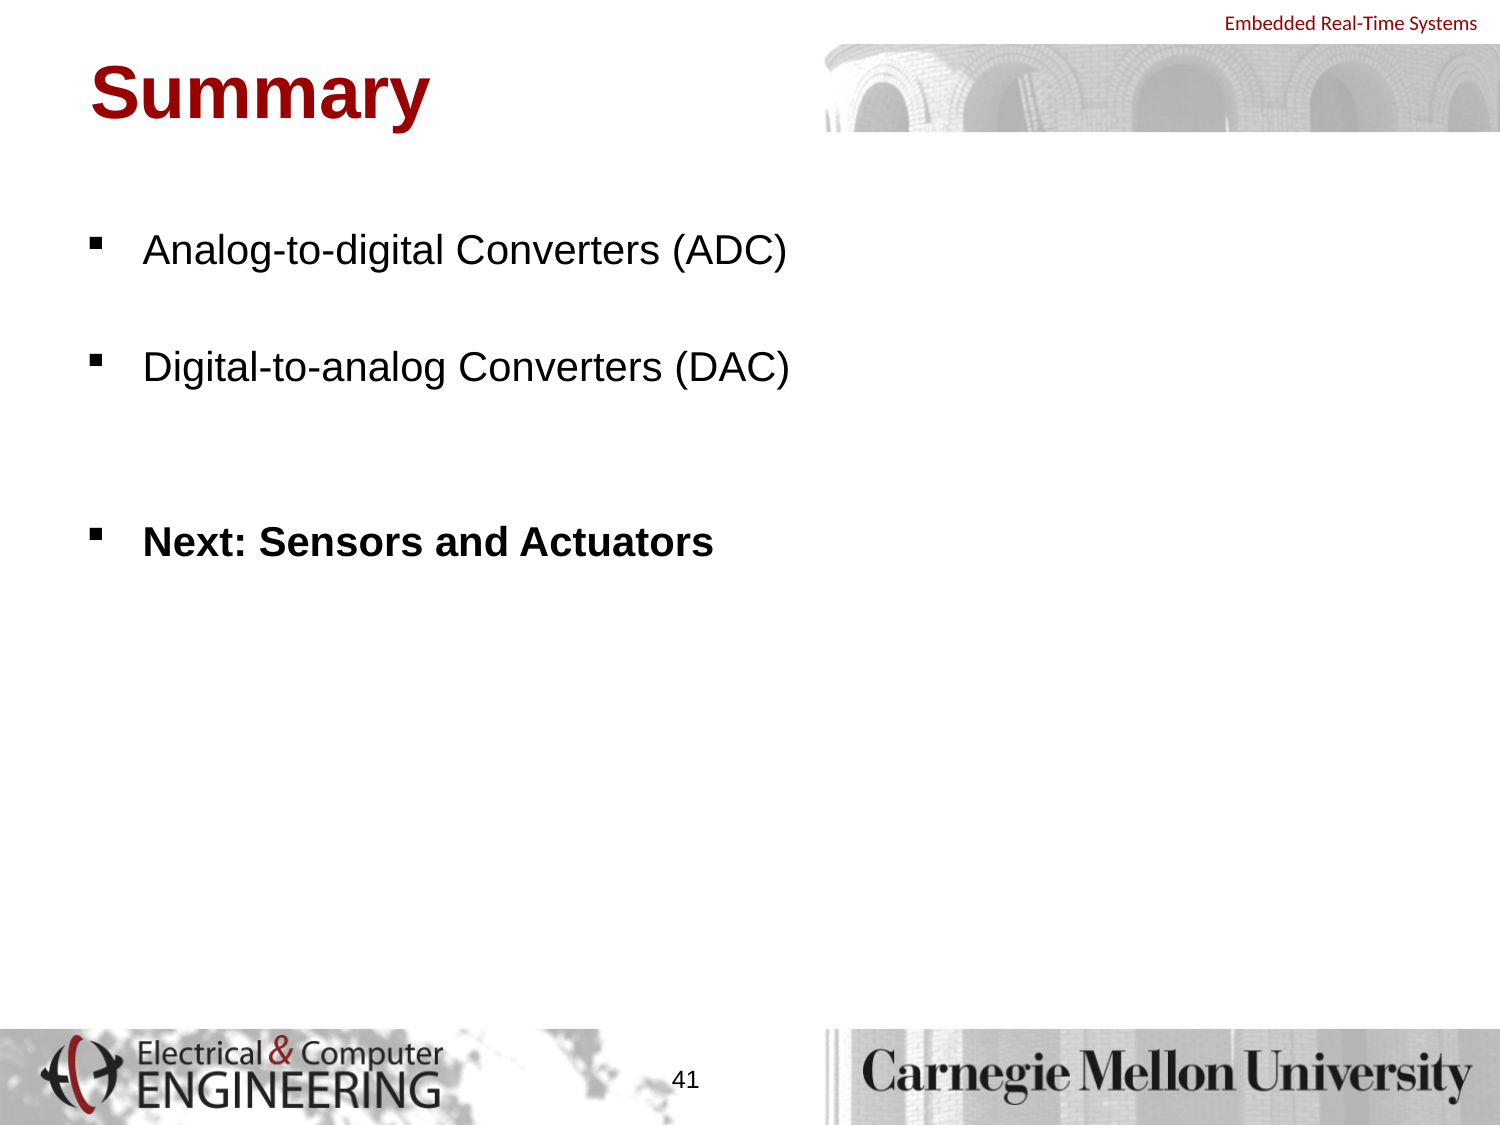

# Summary
Analog-to-digital Converters (ADC)

Digital-to-analog Converters (DAC)

Next: Sensors and Actuators
41